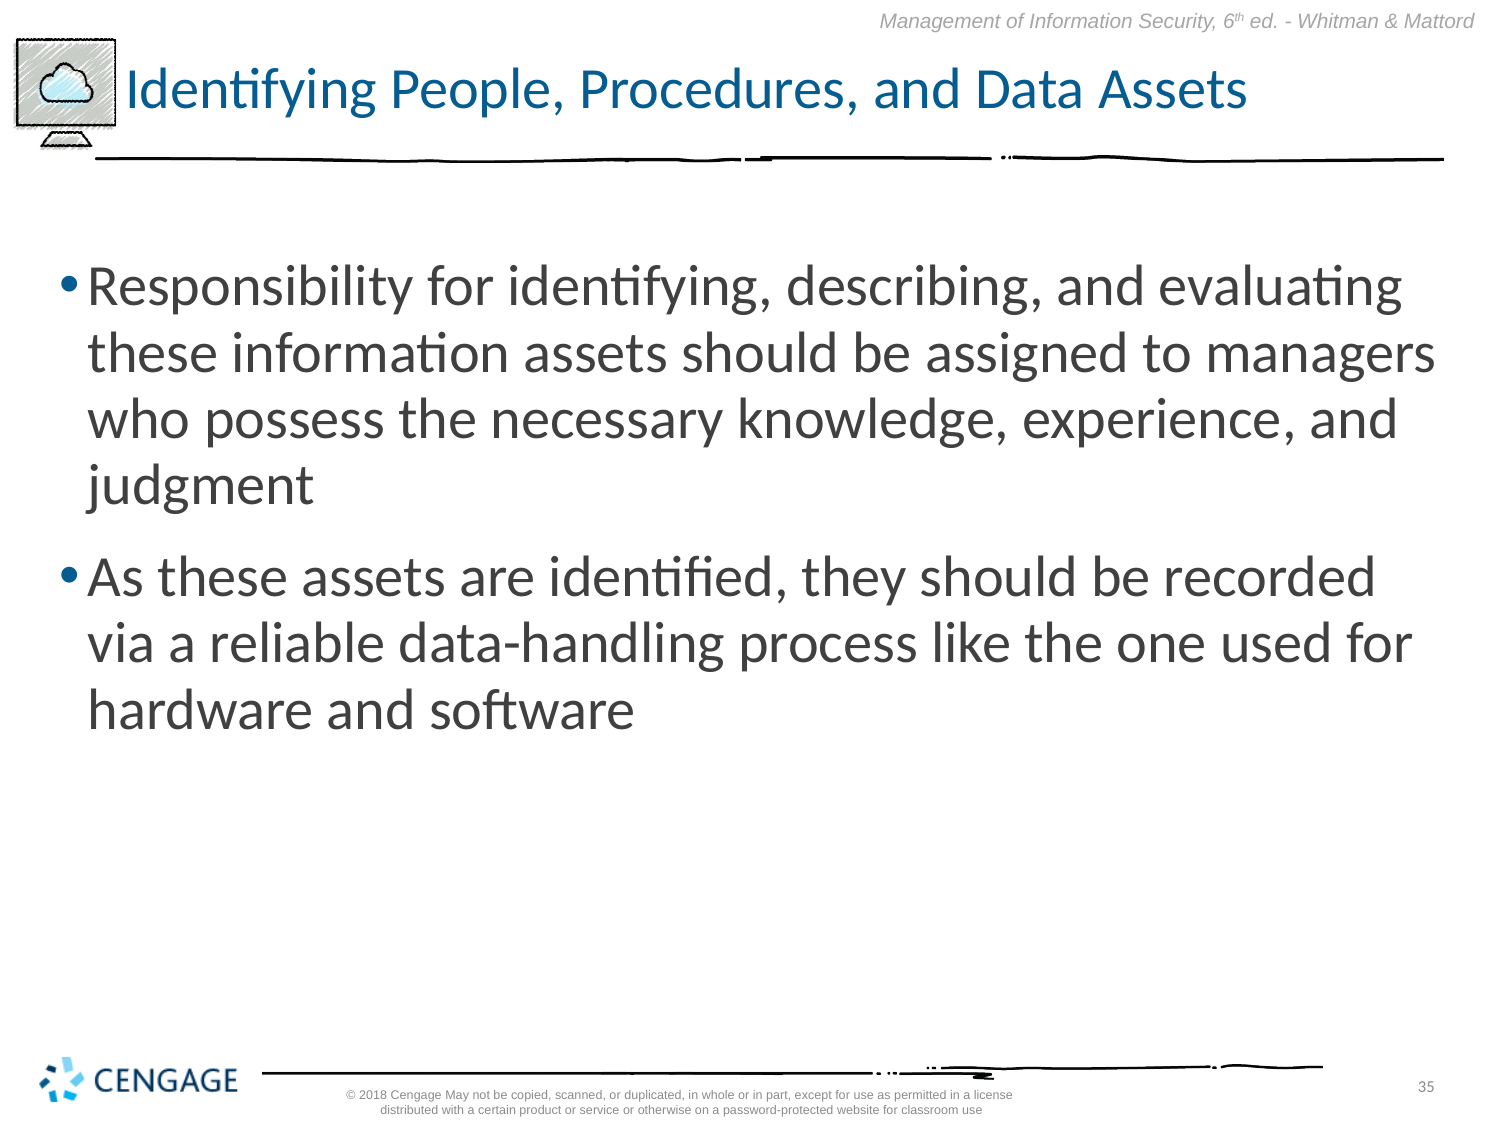

# Identifying People, Procedures, and Data Assets
Responsibility for identifying, describing, and evaluating these information assets should be assigned to managers who possess the necessary knowledge, experience, and judgment
As these assets are identified, they should be recorded via a reliable data-handling process like the one used for hardware and software